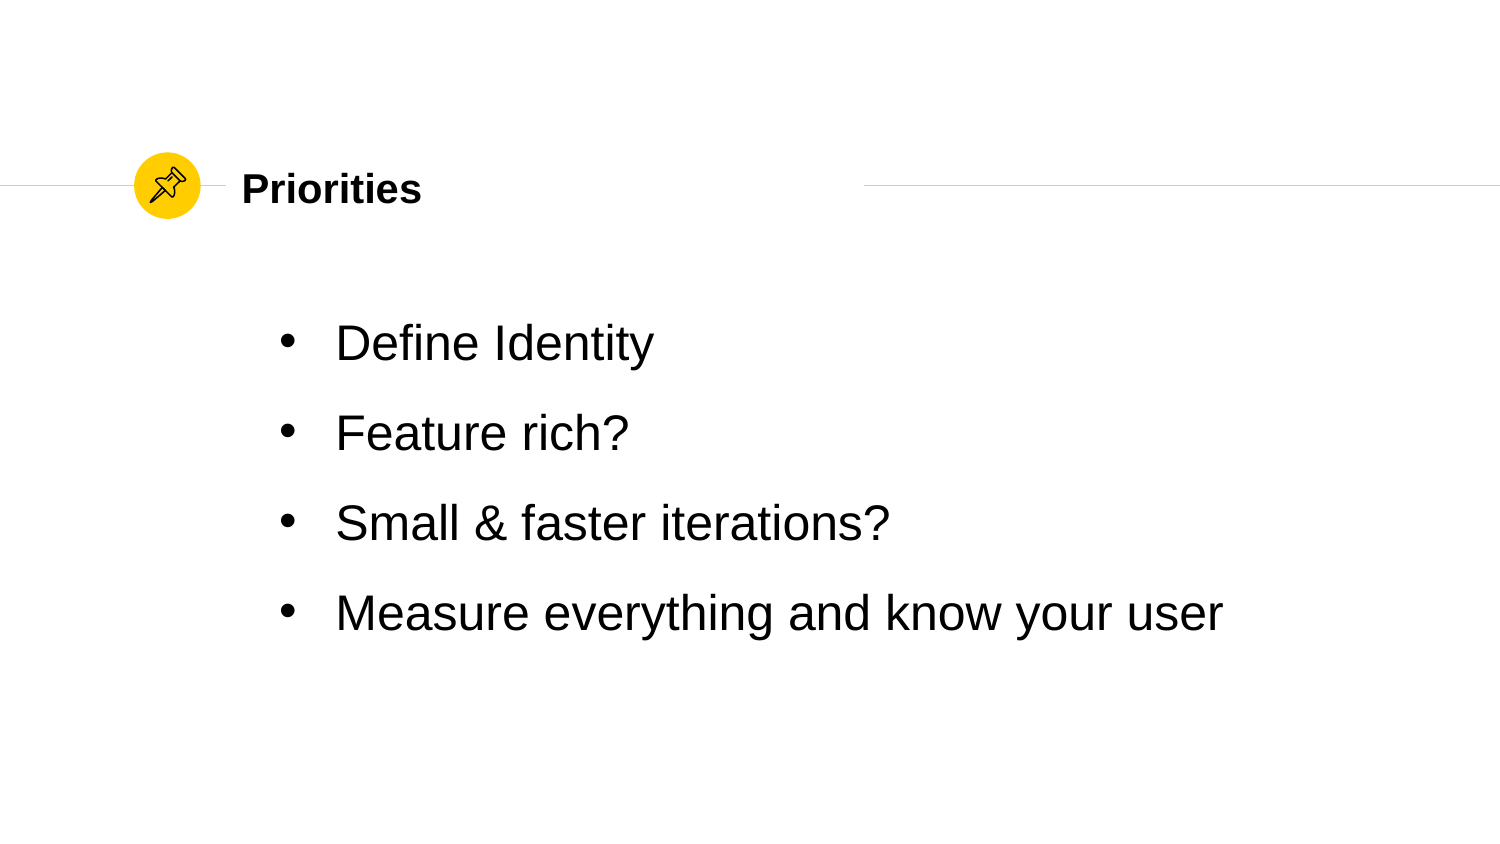

# Priorities

Define Identity
Feature rich?
Small & faster iterations?
Measure everything and know your user